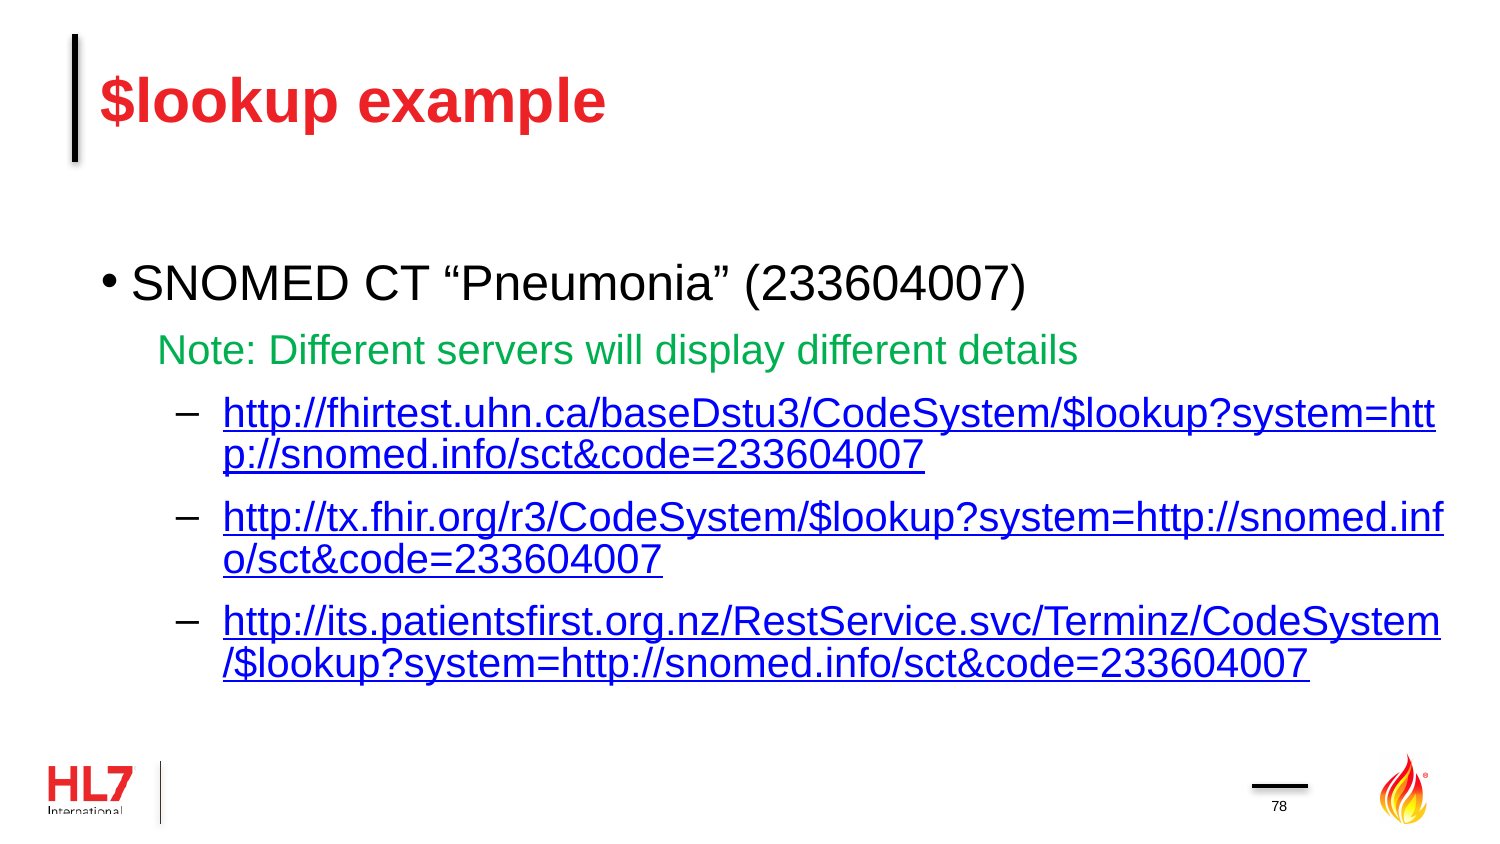

# $lookup example
SNOMED CT “Pneumonia” (233604007)
Note: Different servers will display different details
http://fhirtest.uhn.ca/baseDstu3/CodeSystem/$lookup?system=http://snomed.info/sct&code=233604007
http://tx.fhir.org/r3/CodeSystem/$lookup?system=http://snomed.info/sct&code=233604007
http://its.patientsfirst.org.nz/RestService.svc/Terminz/CodeSystem/$lookup?system=http://snomed.info/sct&code=233604007
78